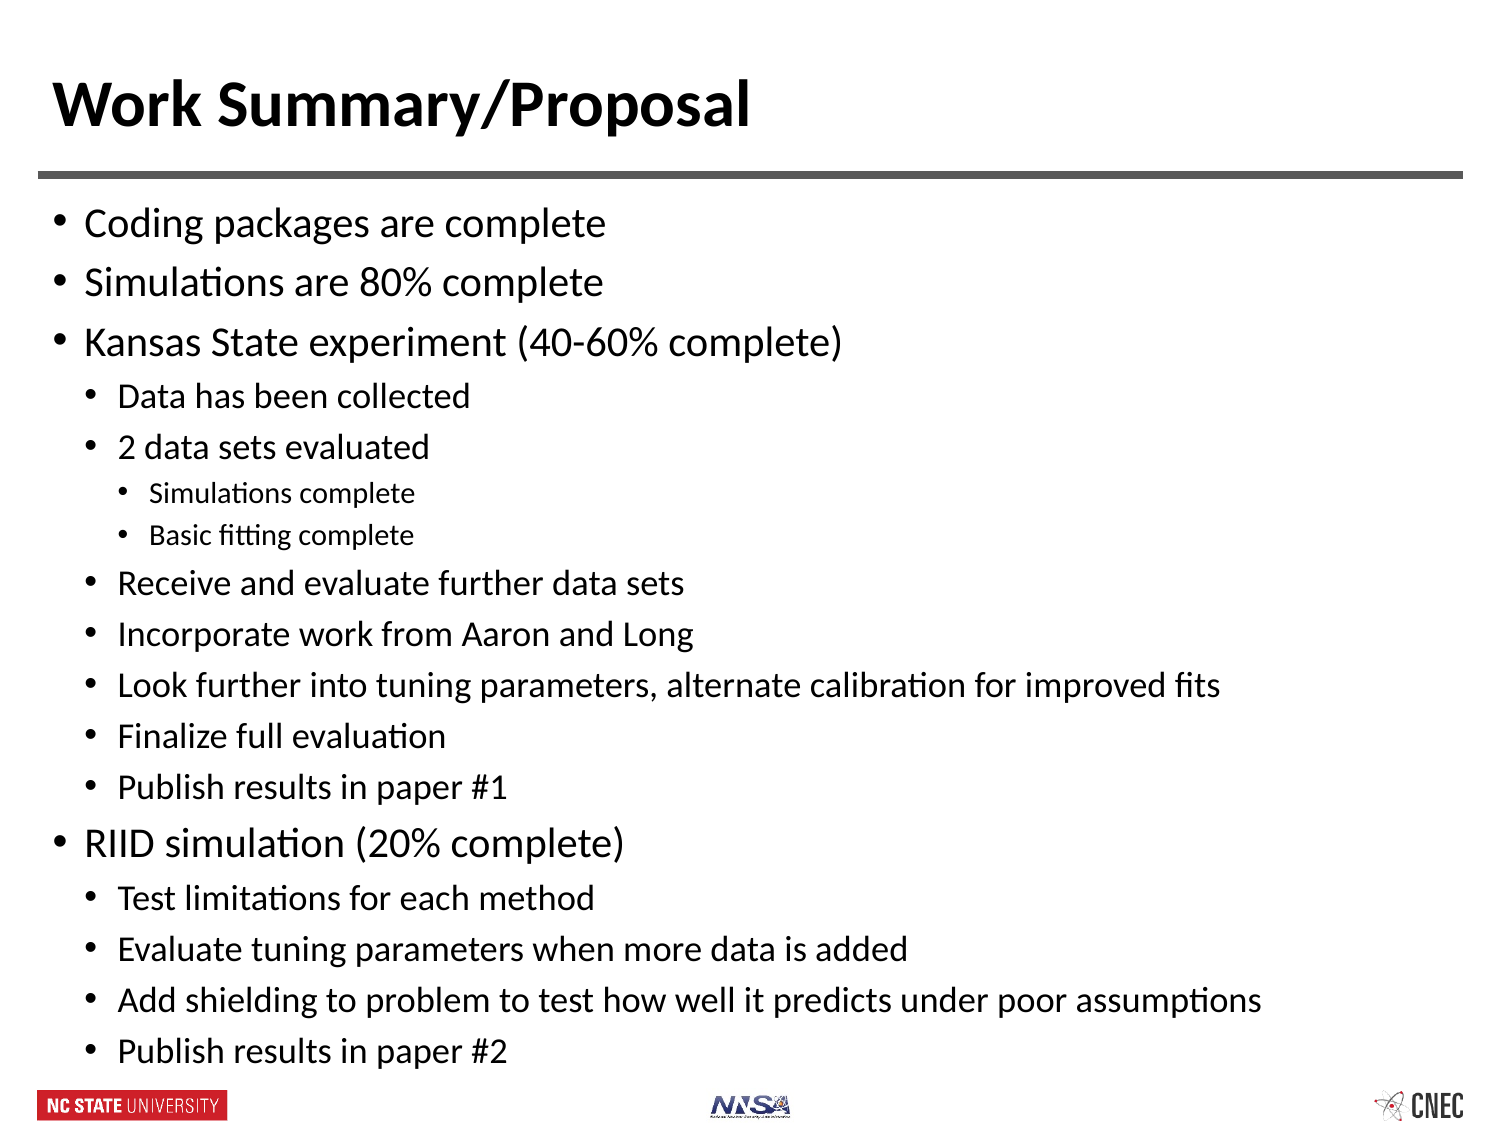

# Work Summary/Proposal
Coding packages are complete
Simulations are 80% complete
Kansas State experiment (40-60% complete)
Data has been collected
2 data sets evaluated
Simulations complete
Basic fitting complete
Receive and evaluate further data sets
Incorporate work from Aaron and Long
Look further into tuning parameters, alternate calibration for improved fits
Finalize full evaluation
Publish results in paper #1
RIID simulation (20% complete)
Test limitations for each method
Evaluate tuning parameters when more data is added
Add shielding to problem to test how well it predicts under poor assumptions
Publish results in paper #2